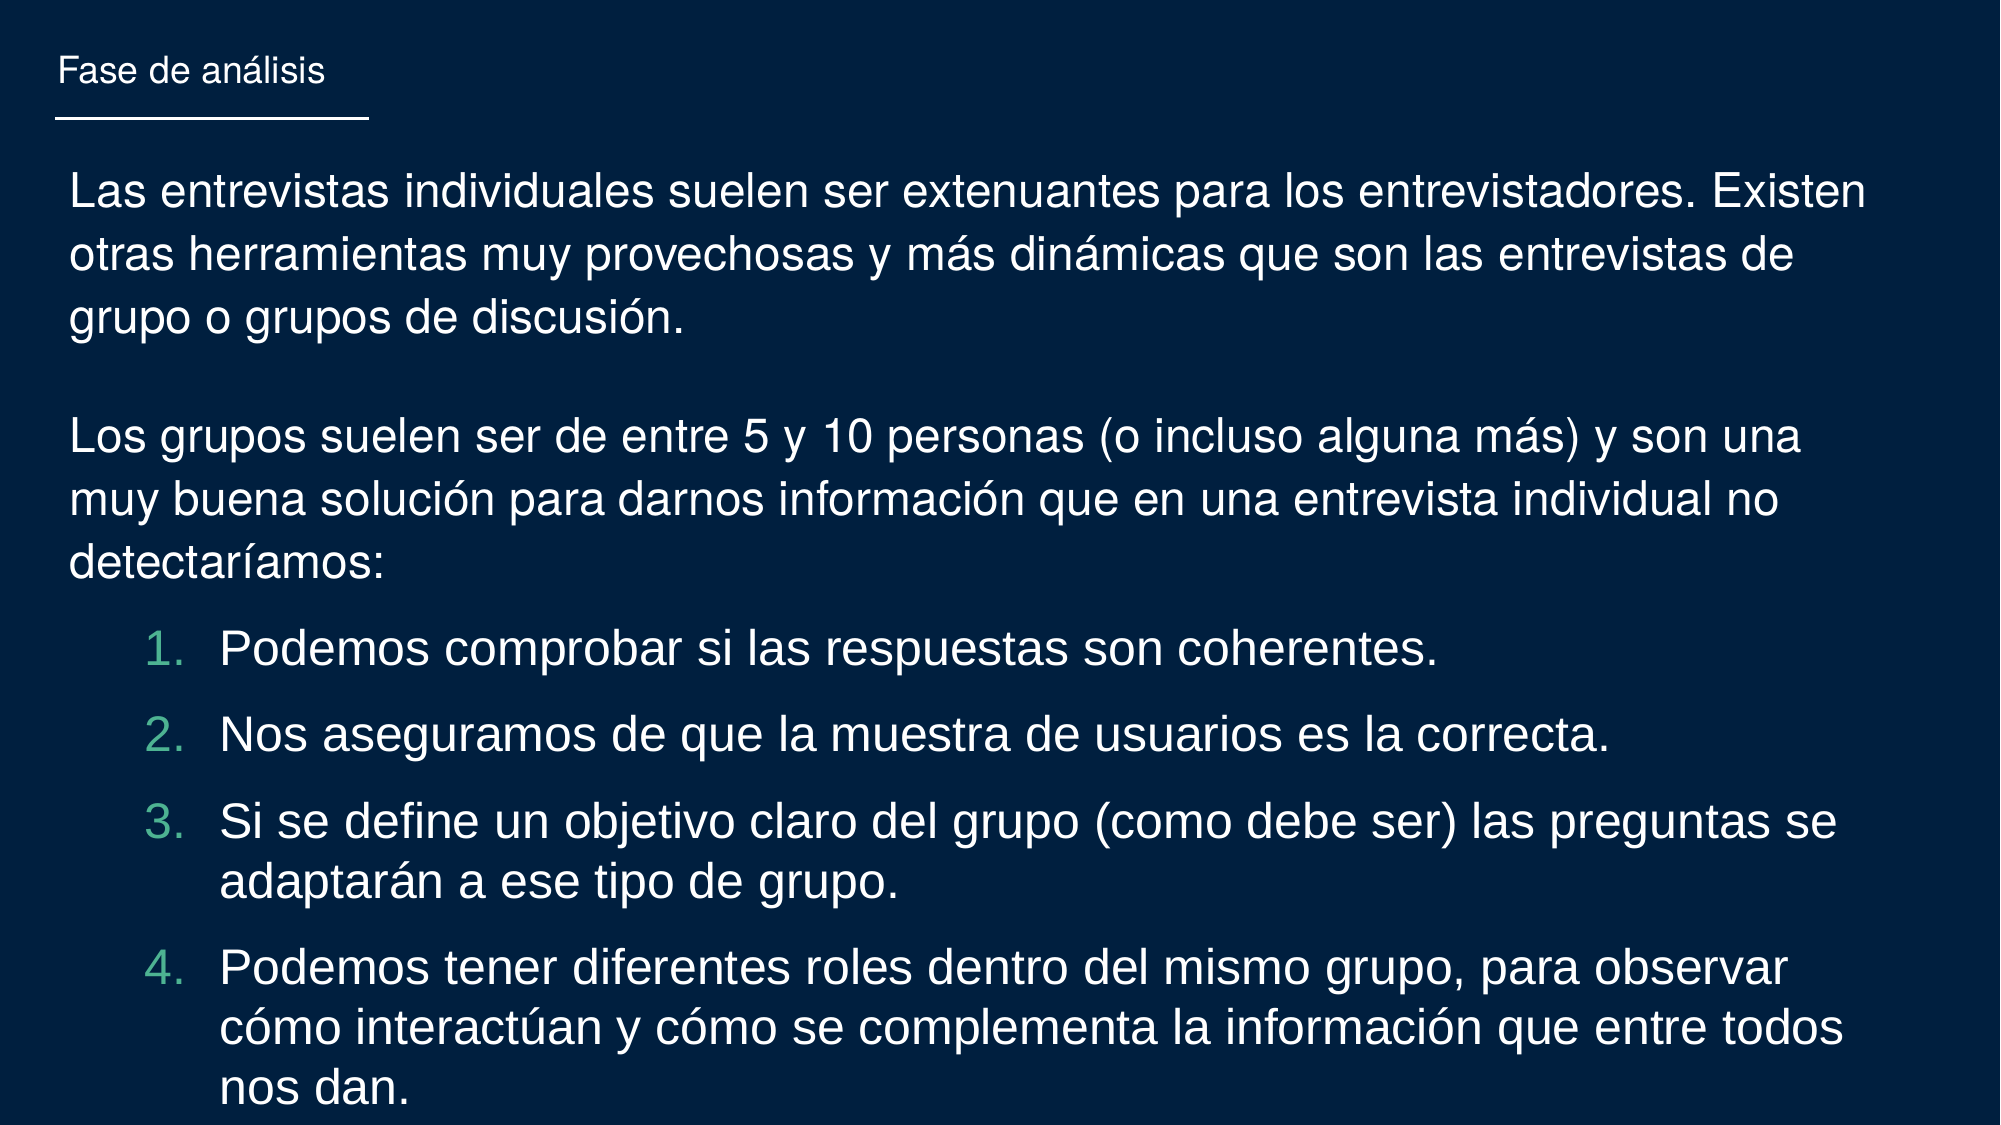

Fase de análisis
Las entrevistas individuales suelen ser extenuantes para los entrevistadores. Existen otras herramientas muy provechosas y más dinámicas que son las entrevistas de grupo o grupos de discusión.

Los grupos suelen ser de entre 5 y 10 personas (o incluso alguna más) y son una muy buena solución para darnos información que en una entrevista individual no detectaríamos:
Podemos comprobar si las respuestas son coherentes.
Nos aseguramos de que la muestra de usuarios es la correcta.
Si se define un objetivo claro del grupo (como debe ser) las preguntas se adaptarán a ese tipo de grupo.
Podemos tener diferentes roles dentro del mismo grupo, para observar cómo interactúan y cómo se complementa la información que entre todos nos dan.